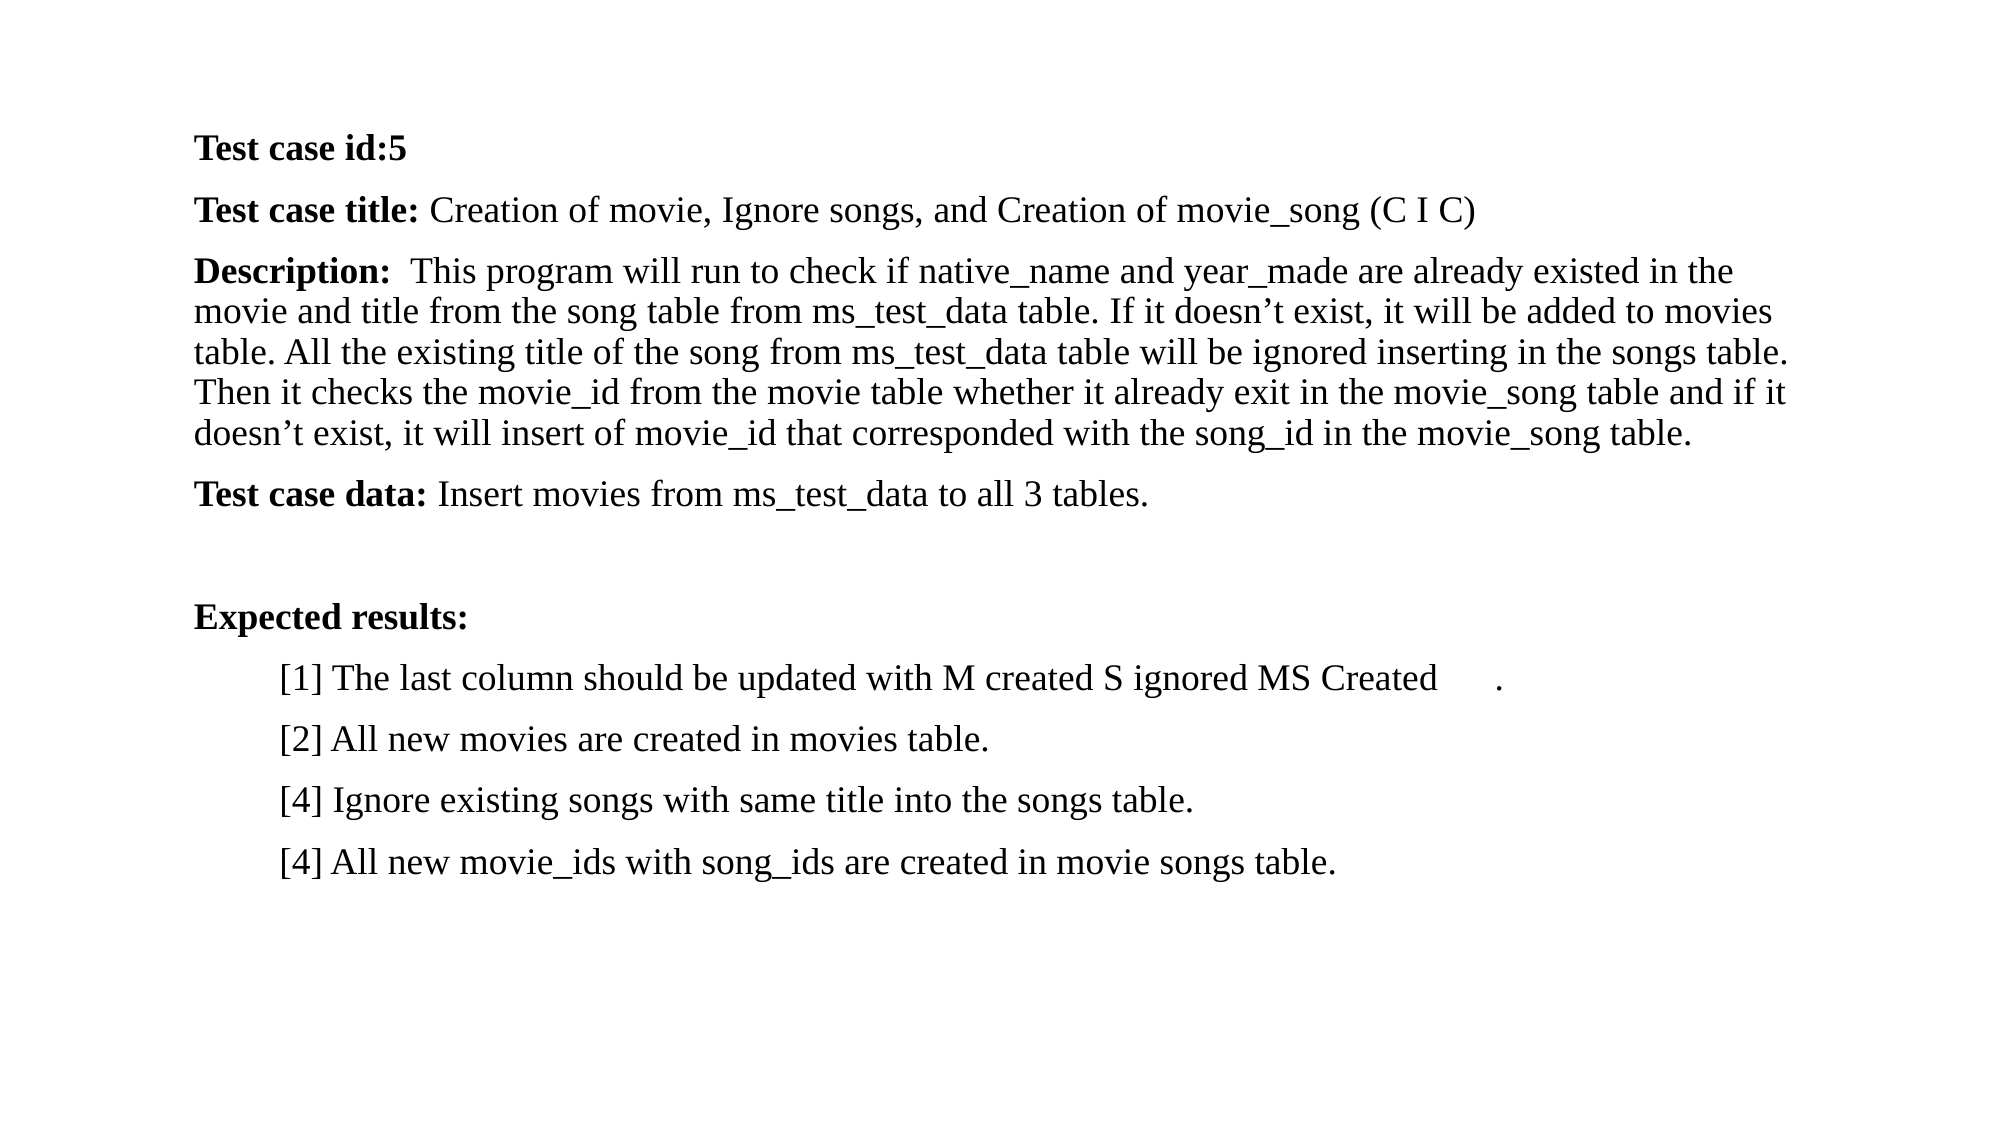

Test case id:5
Test case title: Creation of movie, Ignore songs, and Creation of movie_song (C I C)
Description:  This program will run to check if native_name and year_made are already existed in the movie and title from the song table from ms_test_data table. If it doesn’t exist, it will be added to movies table. All the existing title of the song from ms_test_data table will be ignored inserting in the songs table. Then it checks the movie_id from the movie table whether it already exit in the movie_song table and if it doesn’t exist, it will insert of movie_id that corresponded with the song_id in the movie_song table.
Test case data: Insert movies from ms_test_data to all 3 tables.

Expected results:
         [1] The last column should be updated with M created S ignored MS Created      .
         [2] All new movies are created in movies table.
         [4] Ignore existing songs with same title into the songs table.
         [4] All new movie_ids with song_ids are created in movie songs table.